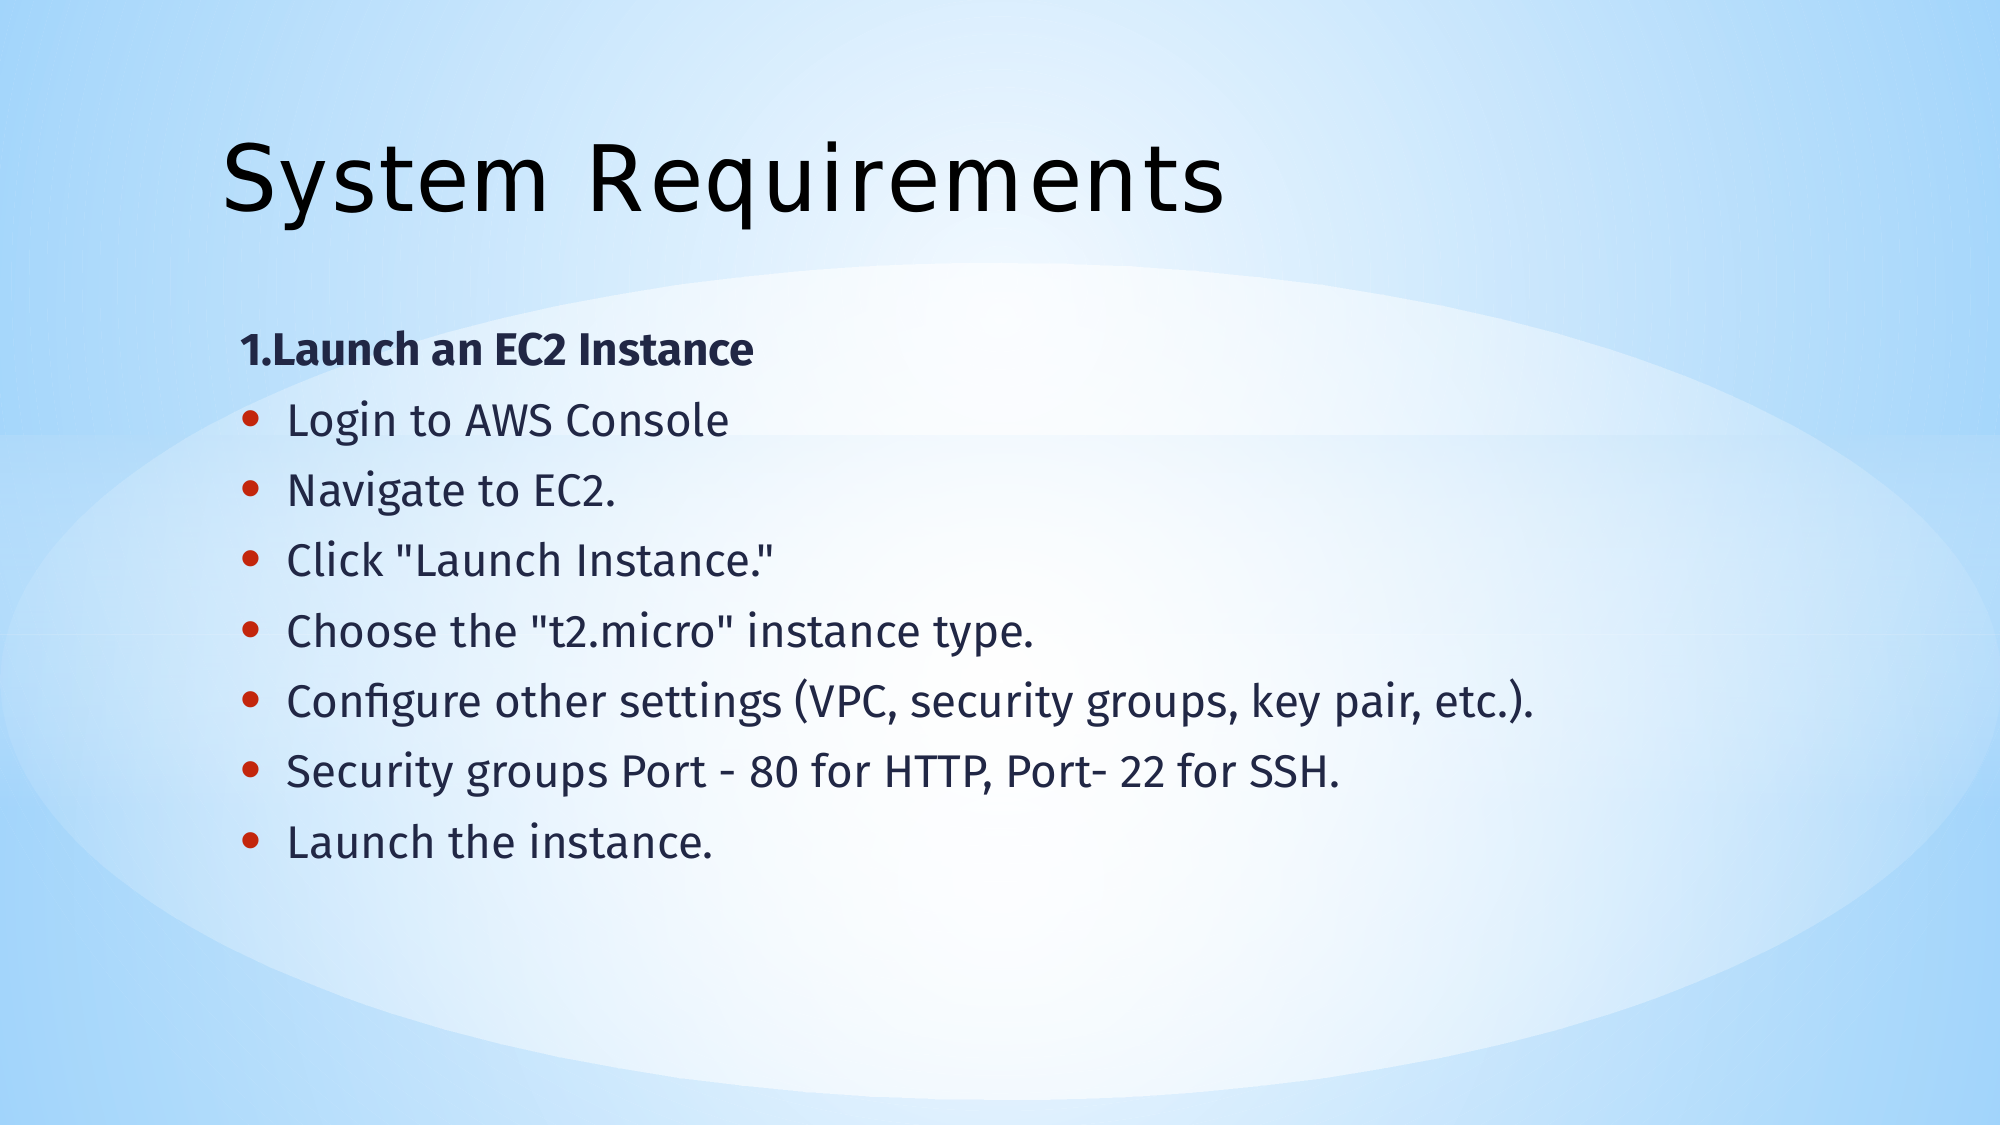

# System Requirements
1.Launch an EC2 Instance
Login to AWS Console
Navigate to EC2.
Click "Launch Instance."
Choose the "t2.micro" instance type.
Configure other settings (VPC, security groups, key pair, etc.).
Security groups Port - 80 for HTTP, Port- 22 for SSH.
Launch the instance.